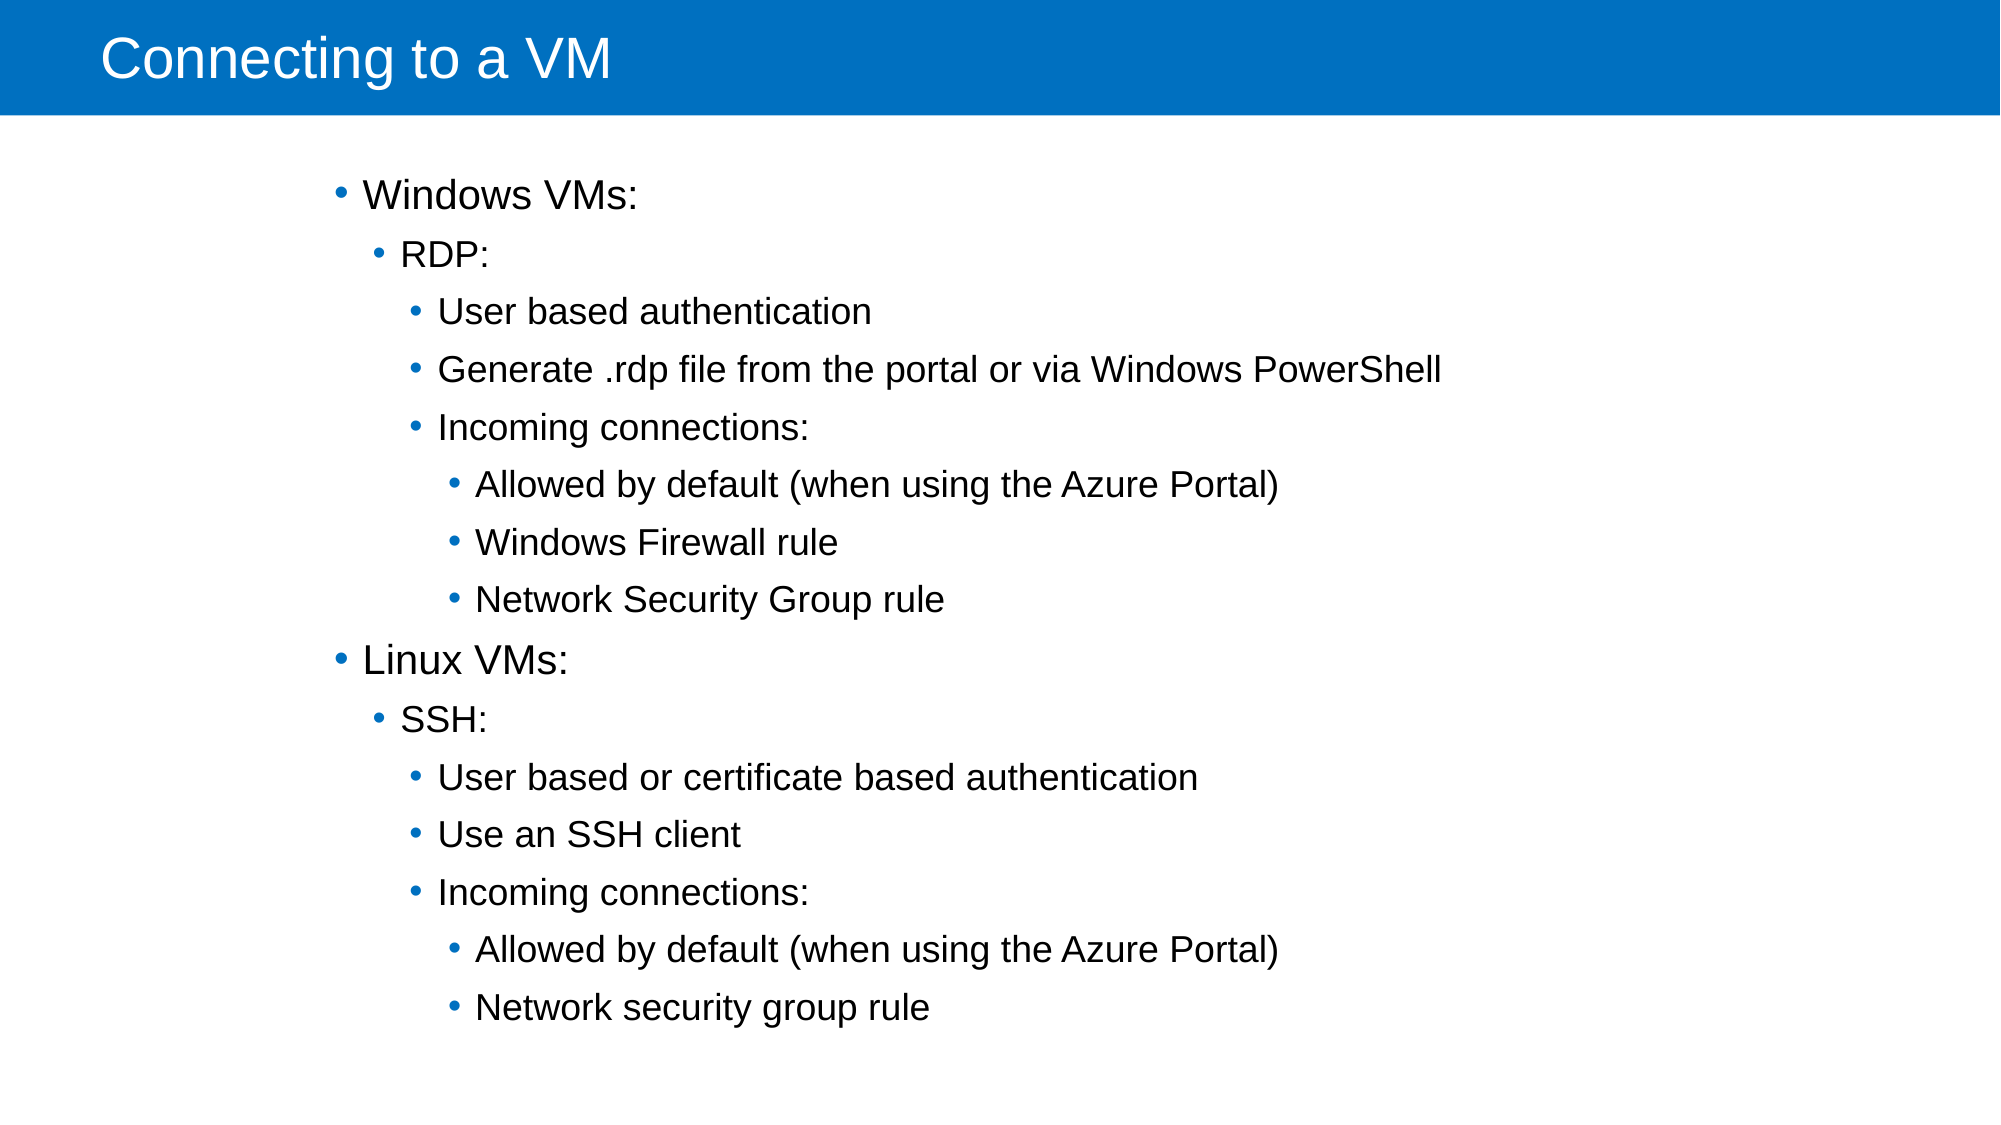

# Connecting to a VM
Windows VMs:
RDP:
User based authentication
Generate .rdp file from the portal or via Windows PowerShell
Incoming connections:
Allowed by default (when using the Azure Portal)
Windows Firewall rule
Network Security Group rule
Linux VMs:
SSH:
User based or certificate based authentication
Use an SSH client
Incoming connections:
Allowed by default (when using the Azure Portal)
Network security group rule